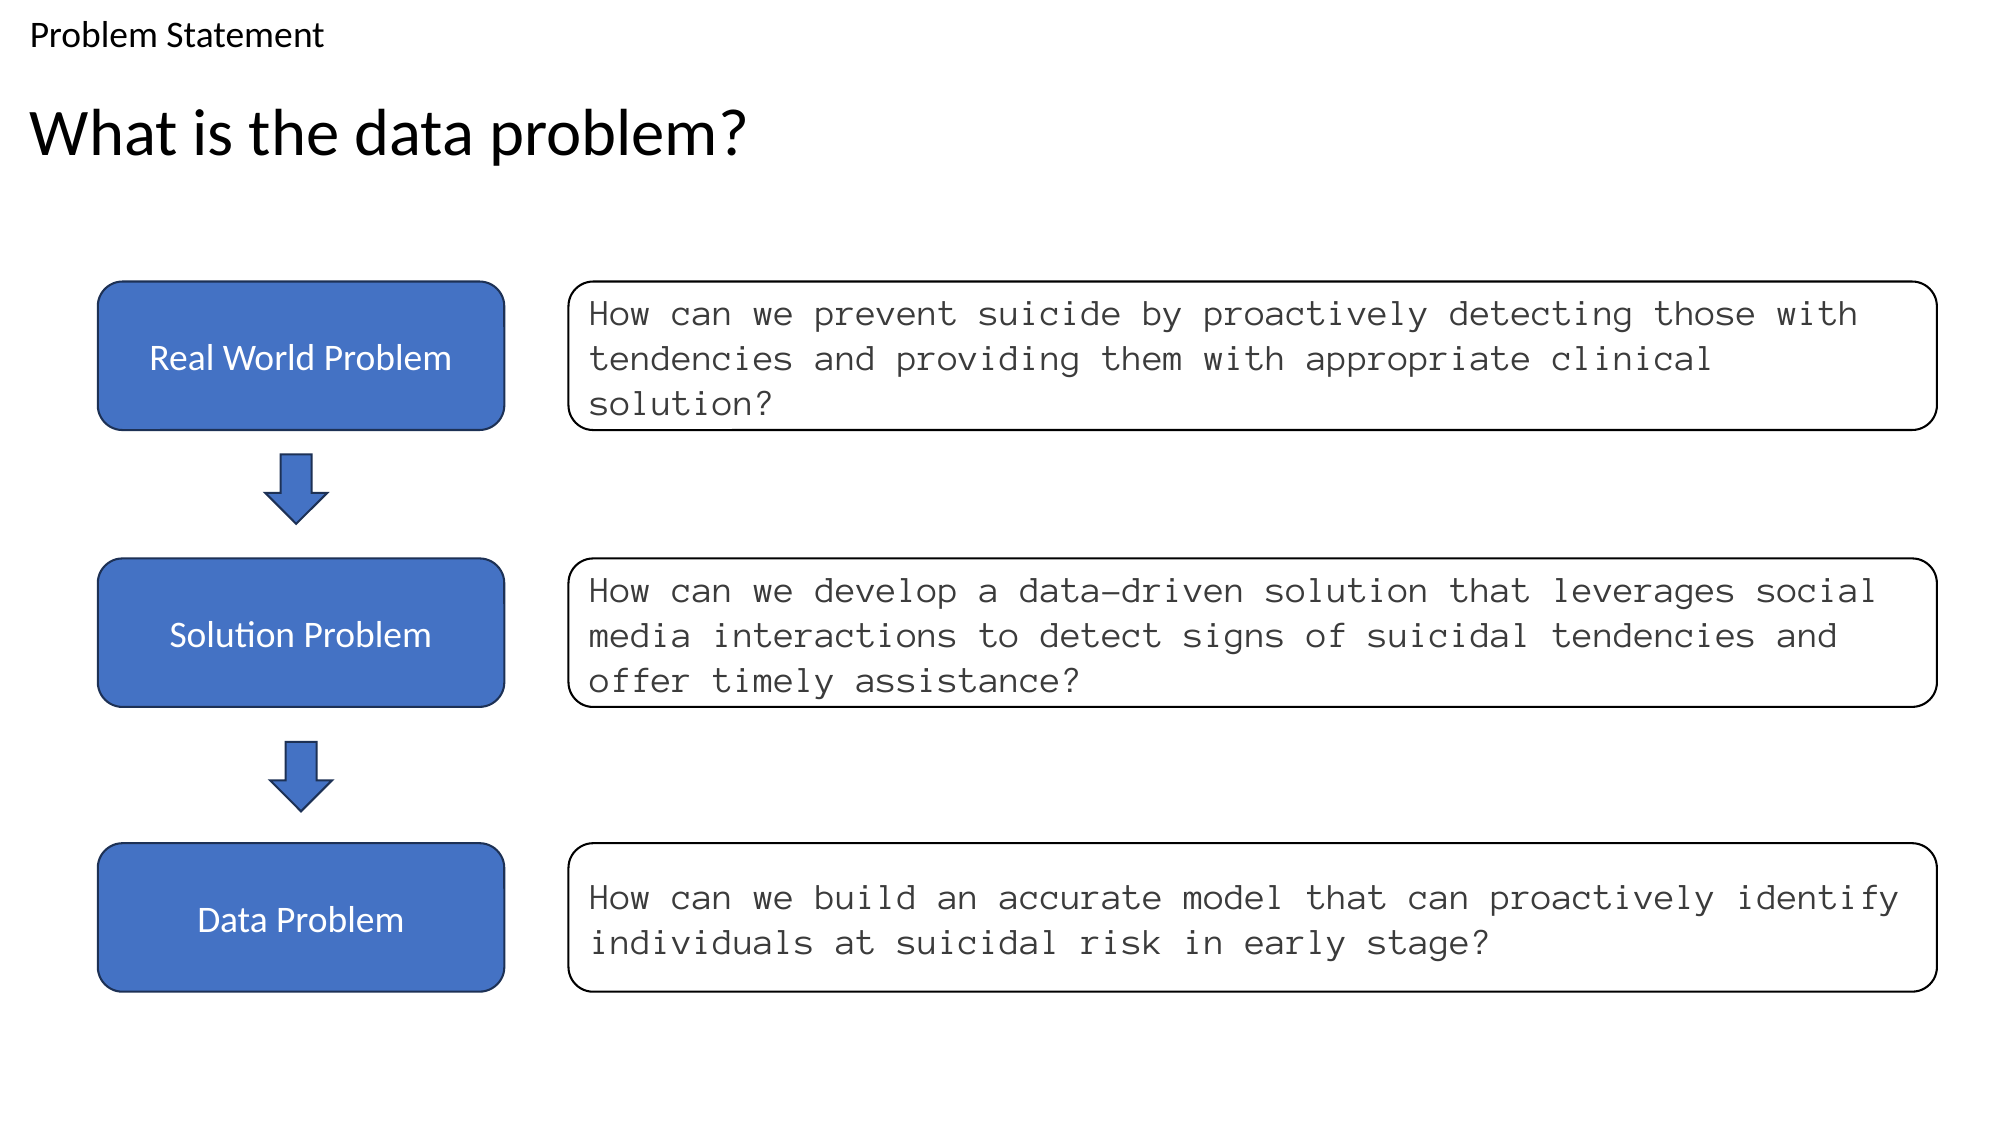

# Problem Statement
What is the data problem?
Real World Problem
How can we prevent suicide by proactively detecting those with tendencies and providing them with appropriate clinical solution?

Solution Problem
How can we develop a data-driven solution that leverages social media interactions to detect signs of suicidal tendencies and offer timely assistance?

Data Problem
How can we build an accurate model that can proactively identify individuals at suicidal risk in early stage?